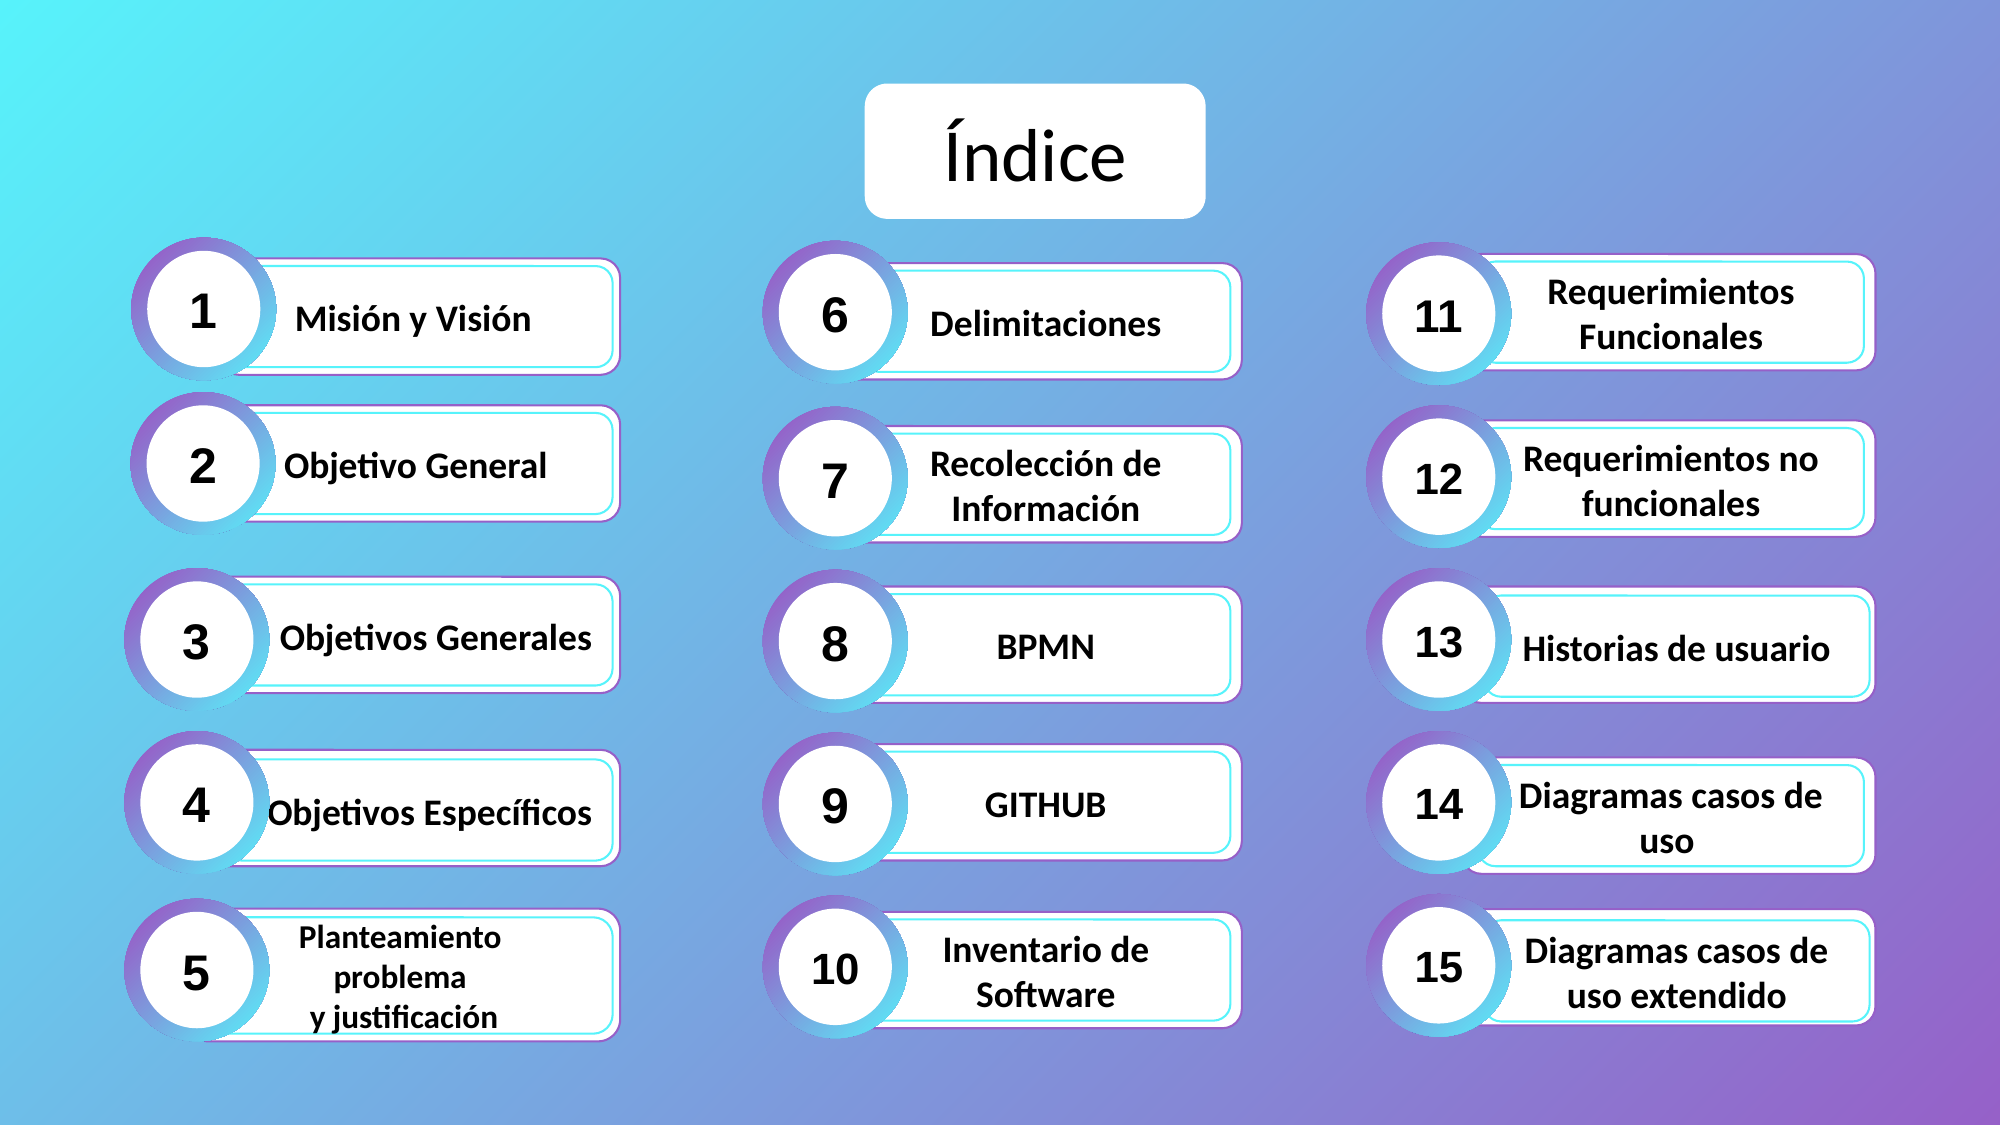

Índice

1
6

11

Requerimientos Funcionales

Misión y Visión
Delimitaciones

2

Objetivo General
12
7

Requerimientos no funcionales
Recolección de Información

3
13
8
Objetivos Generales

BPMN
Historias de usuario

4
14
9

GITHUB

  Objetivos Específicos
Diagramas casos de uso

15

10

5

Planteamiento
problema
y justificación
Inventario de Software
Diagramas casos de uso extendido